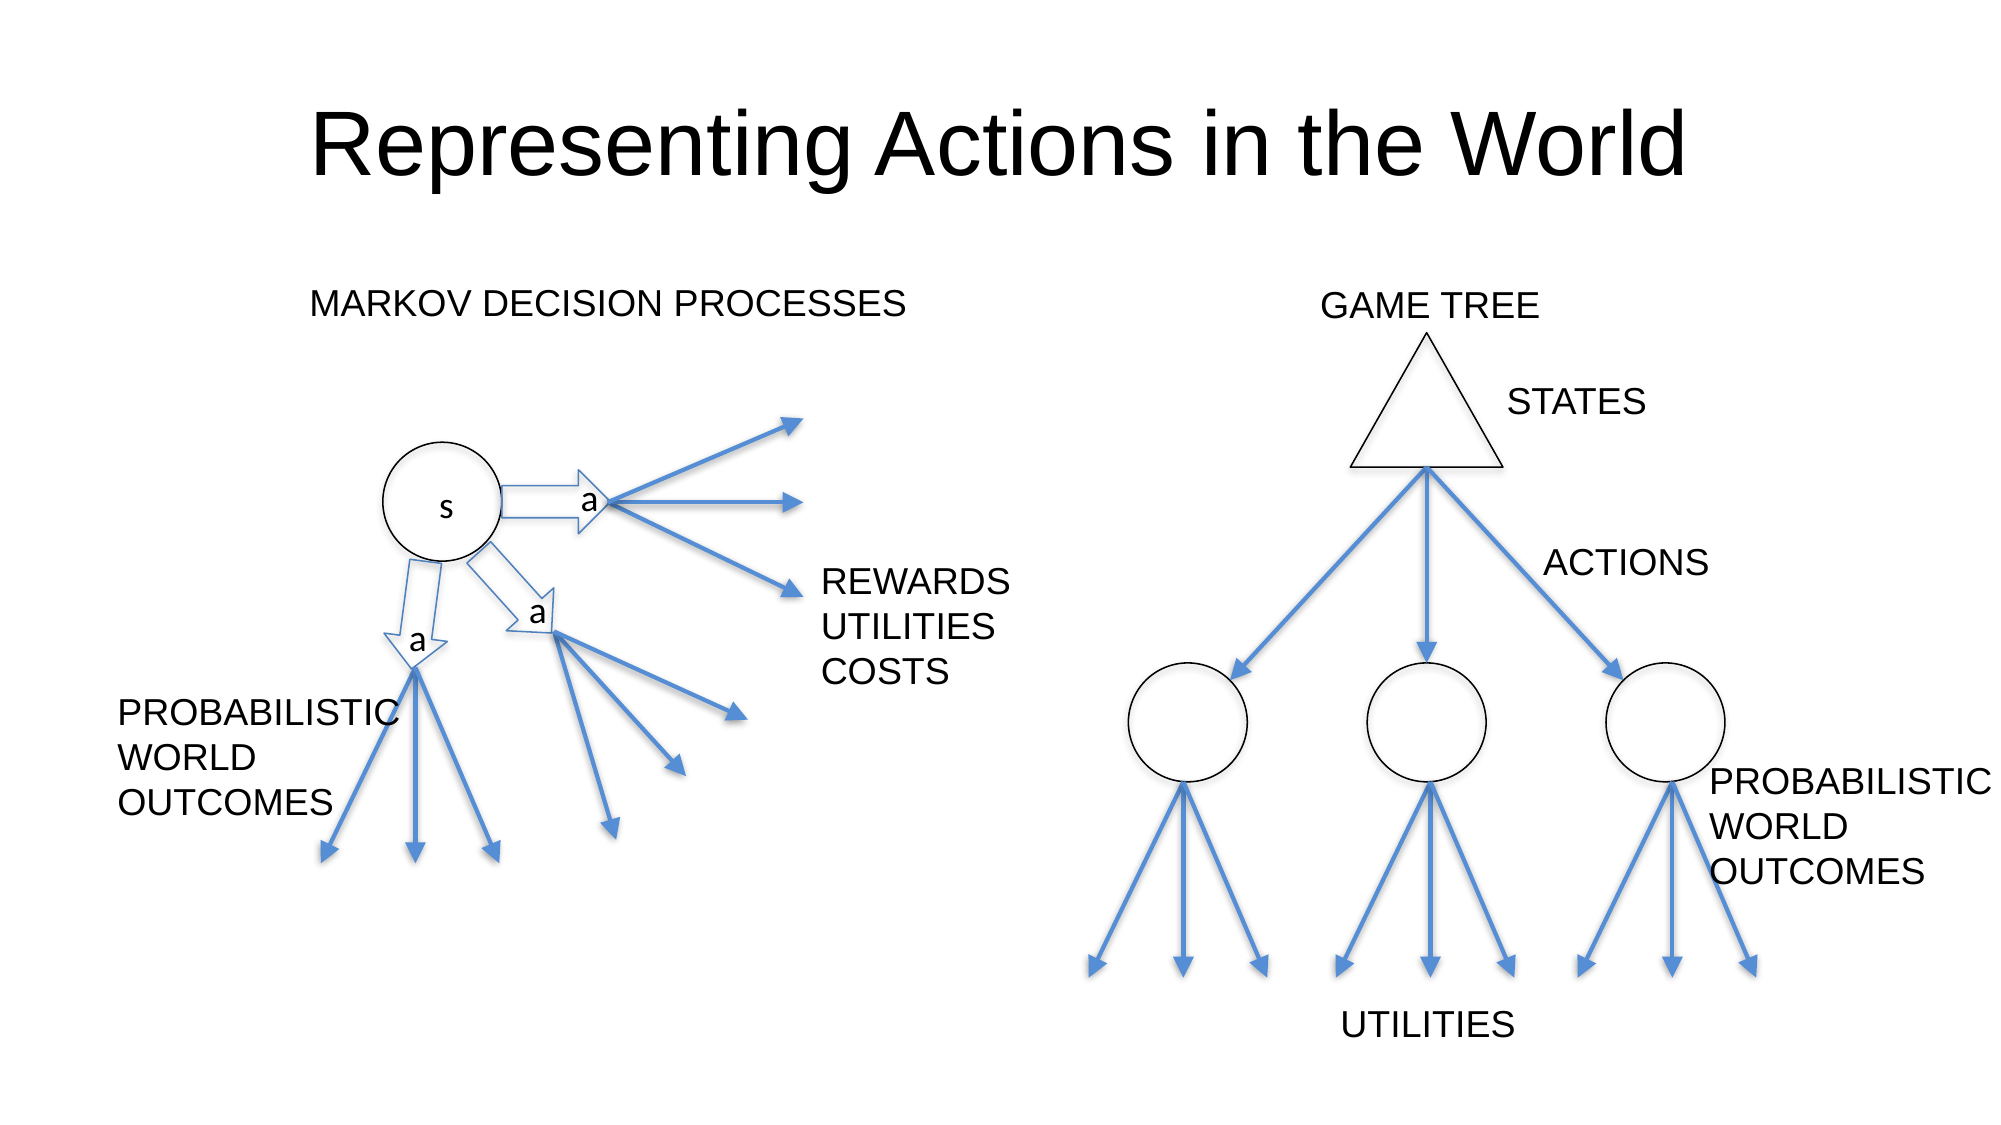

# Representing Actions in the World
MARKOV DECISION PROCESSES
GAME TREE

STATES

a

s
ACTIONS
REWARDS
UTILITIES
COSTS

a

a

PROBABILISTIC
WORLD
OUTCOMES
PROBABILISTIC
WORLD
OUTCOMES
UTILITIES